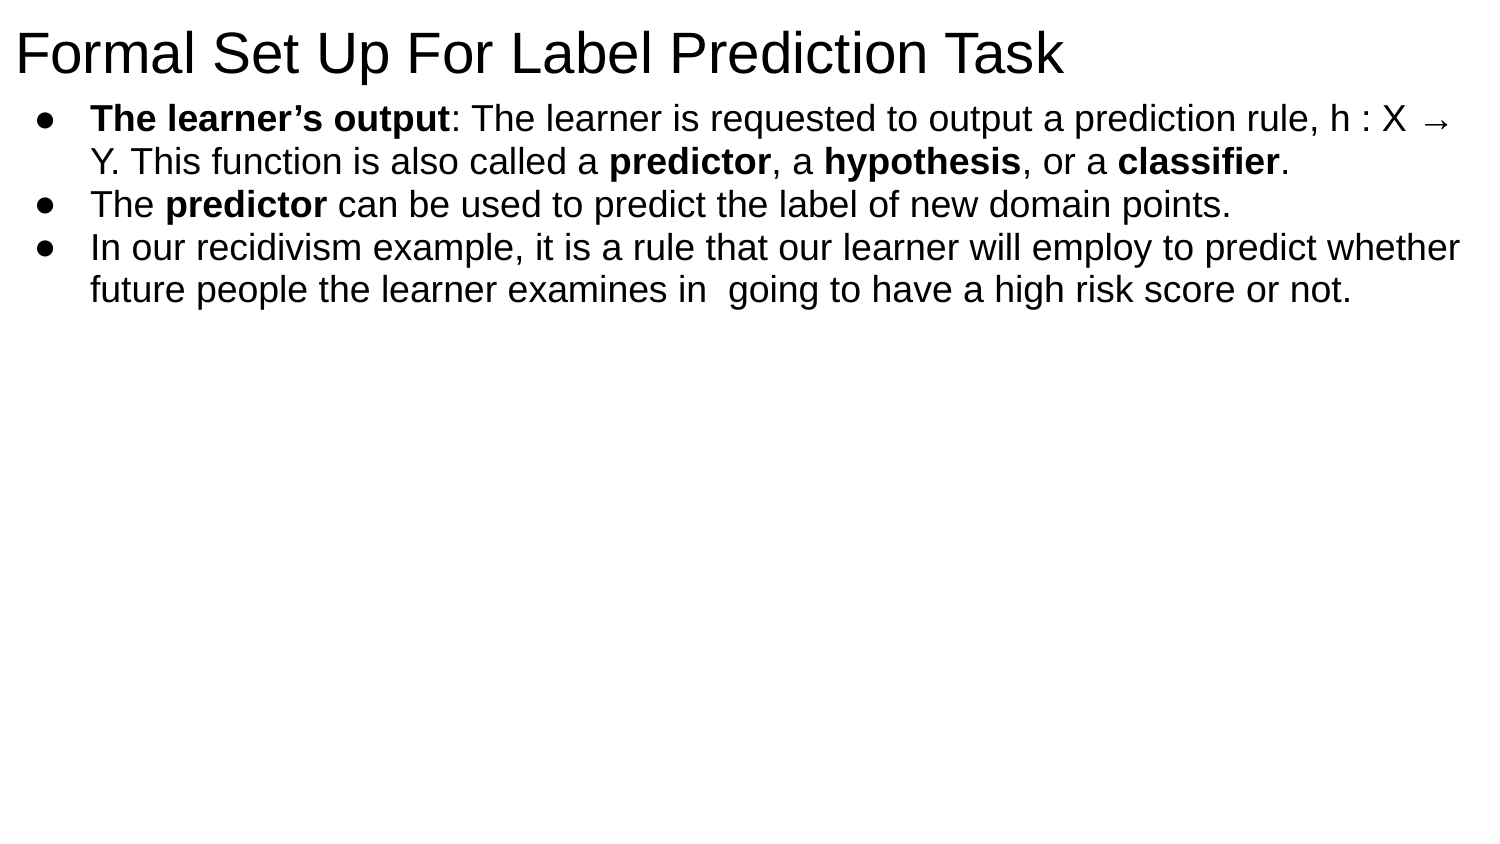

# Formal Set Up For Label Prediction Task
The learner’s output: The learner is requested to output a prediction rule, h : X → Y. This function is also called a predictor, a hypothesis, or a classifier.
The predictor can be used to predict the label of new domain points.
In our recidivism example, it is a rule that our learner will employ to predict whether future people the learner examines in  going to have a high risk score or not.